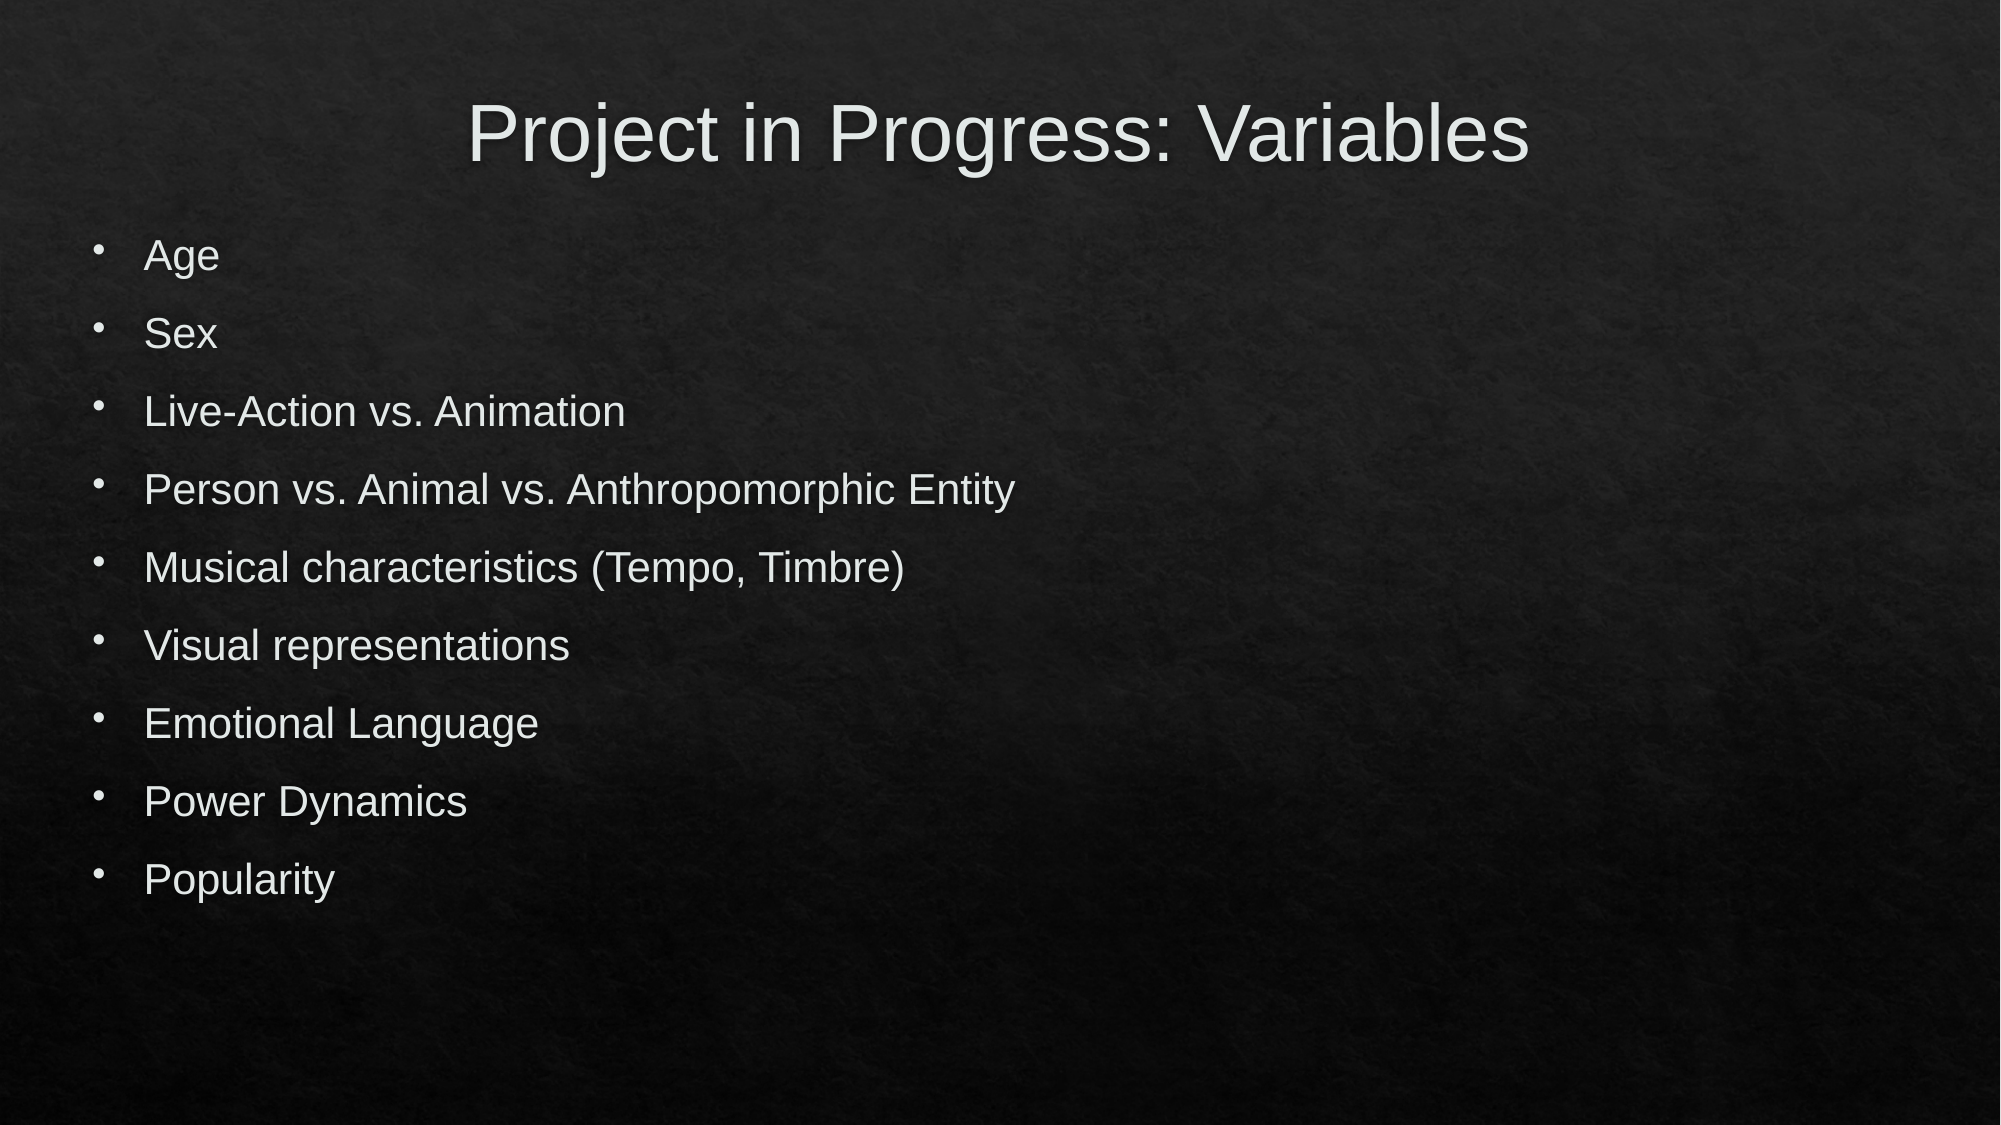

# Project in Progress: Variables
Age
Sex
Live-Action vs. Animation
Person vs. Animal vs. Anthropomorphic Entity
Musical characteristics (Tempo, Timbre)
Visual representations
Emotional Language
Power Dynamics
Popularity